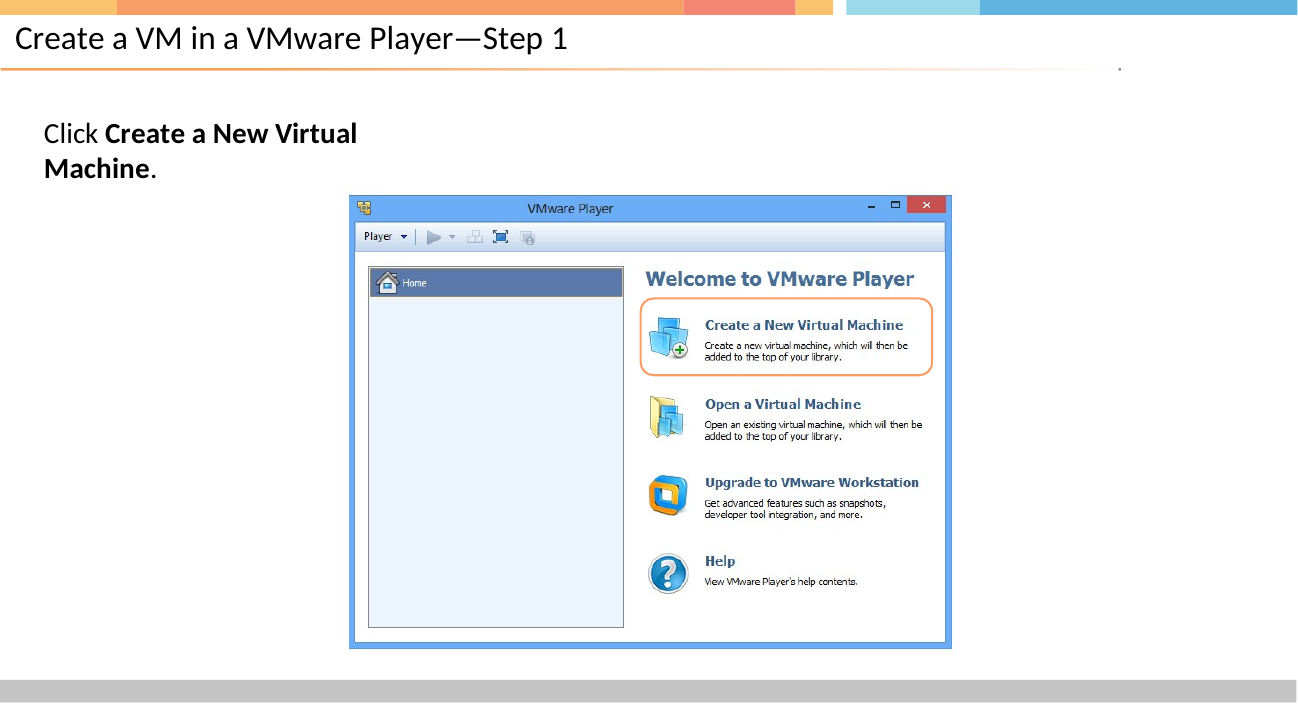

# Create a VM in a VMware Player—Step 1

Click Create a New Virtual Machine.